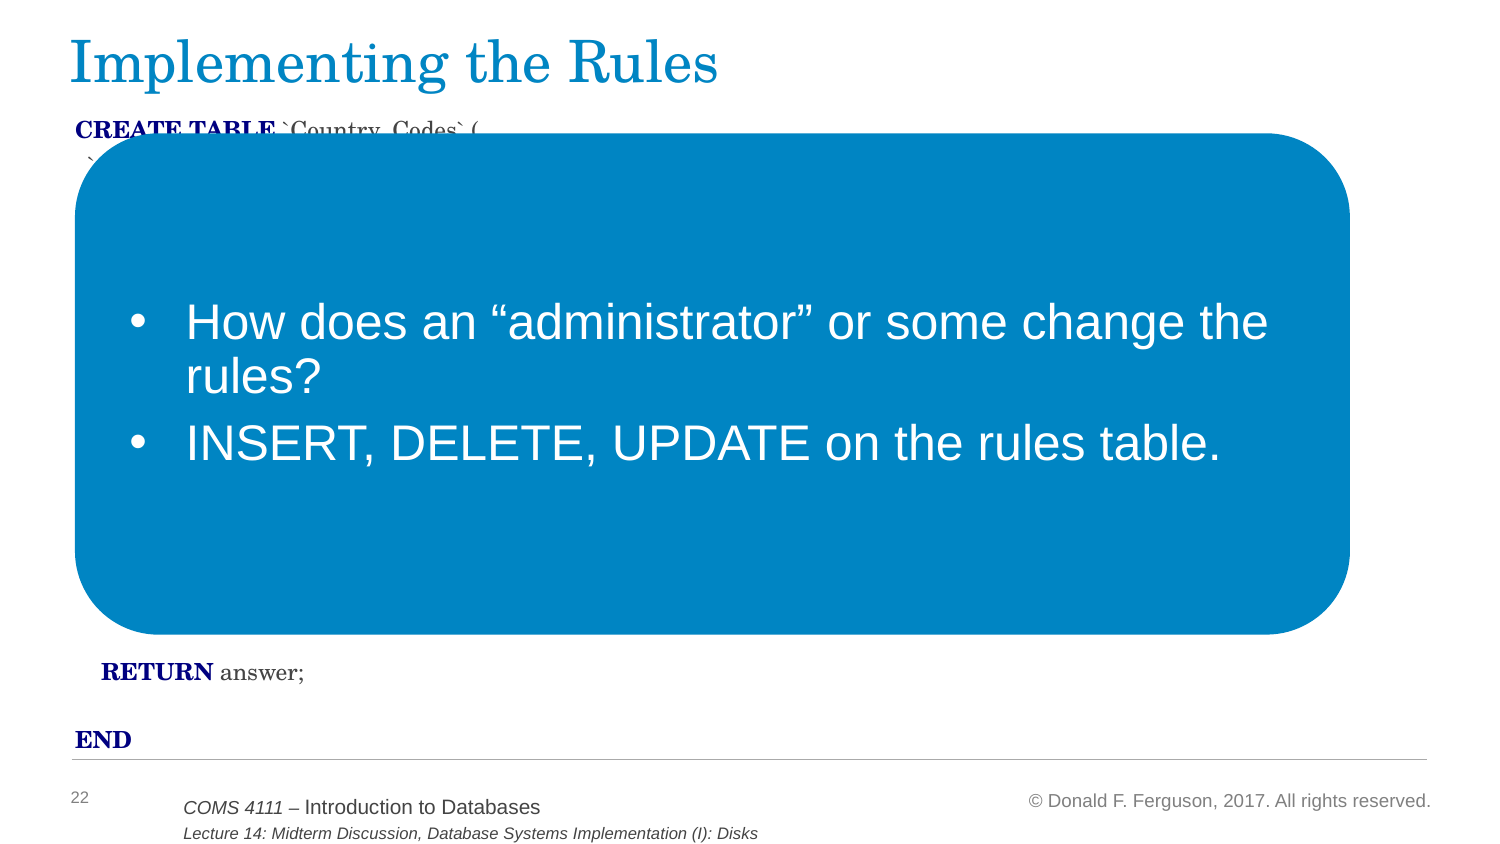

# Implementing the Rules
CREATE TABLE `Country_Codes` (
  `country_code` varchar(2) NOT NULL,
  `country_name` varchar(45) NOT NULL,
  PRIMARY KEY (`country_code`)
) ENGINE=InnoDB DEFAULT CHARSET=utf8

CREATE DEFINER=`root`@`localhost` FUNCTION
	`product_allowed`(c_code CHAR(2), p_id VARCHAR(8)) RETURNS tinyint(1)
BEGIN
   DECLARE       answer    BOOLEAN;
    SET    answer =  EXISTS (SELECT * FROM Product_Allowed_Rules
	WHERE product_id=p_id AND country_code=c_code);
    RETURN answer;
END
How does an “administrator” or some change the rules?
INSERT, DELETE, UPDATE on the rules table.